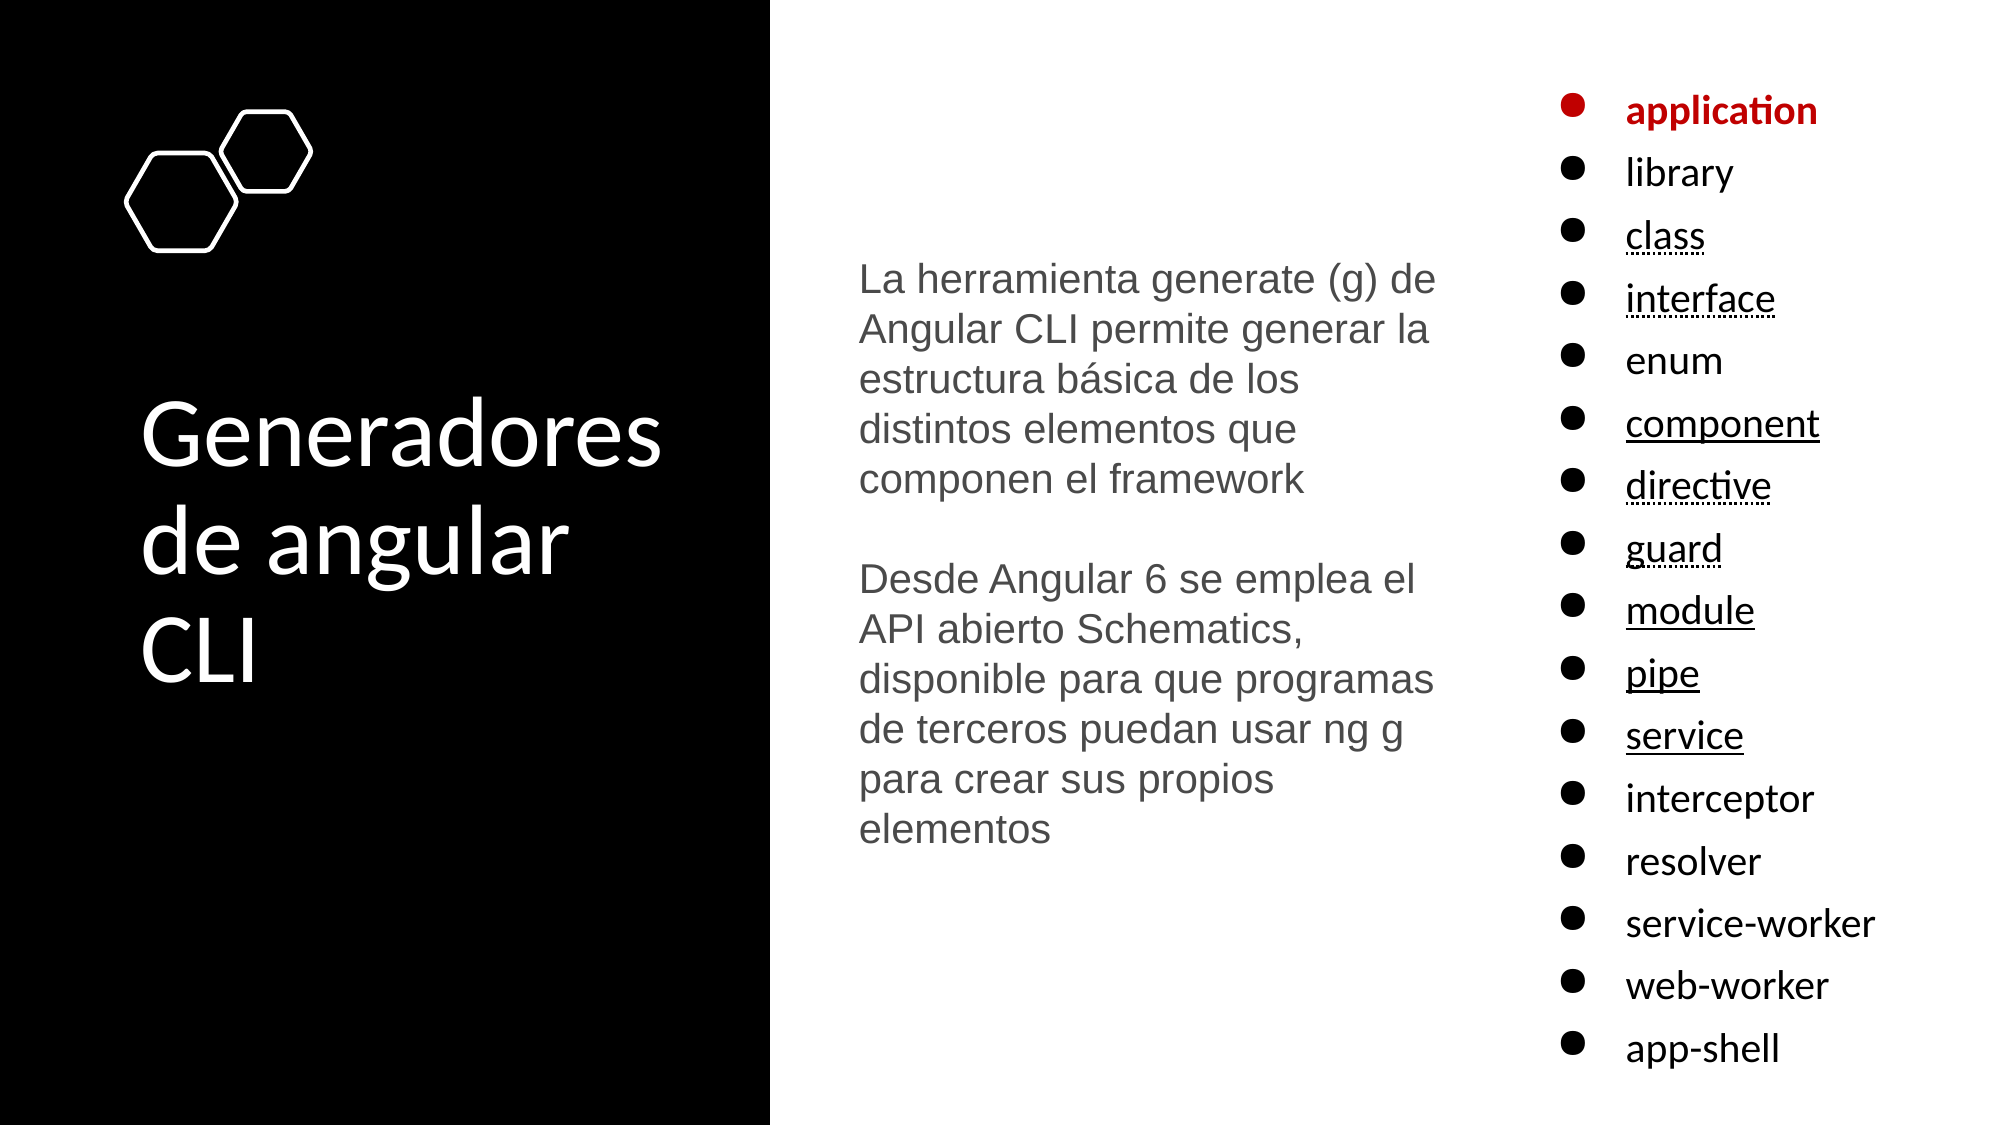

application
library
class
interface
enum
component
directive
guard
module
pipe
service
interceptor
resolver
service-worker
web-worker
app-shell

# Generadores de angular CLI
La herramienta generate (g) de Angular CLI permite generar la estructura básica de los distintos elementos que componen el framework

Desde Angular 6 se emplea el API abierto Schematics, disponible para que programas de terceros puedan usar ng g para crear sus propios elementos